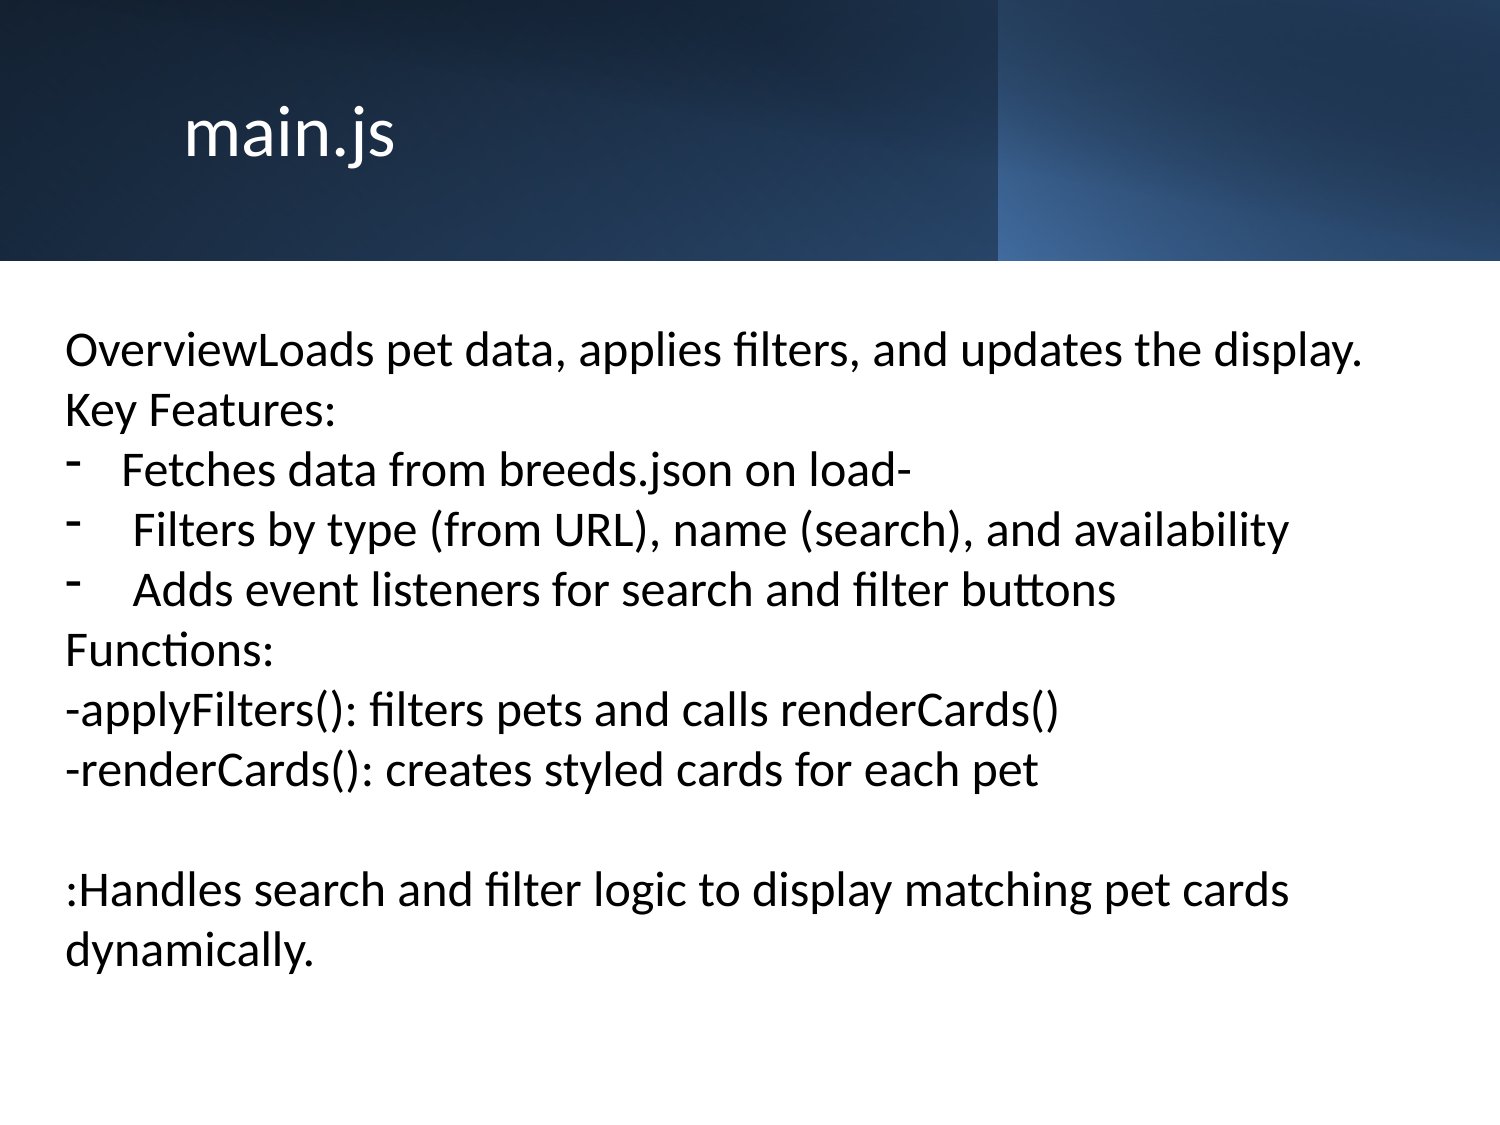

# main.js
OverviewLoads pet data, applies filters, and updates the display.
Key Features:
Fetches data from breeds.json on load-
 Filters by type (from URL), name (search), and availability
 Adds event listeners for search and filter buttons
Functions:
-applyFilters(): filters pets and calls renderCards()
-renderCards(): creates styled cards for each pet

:Handles search and filter logic to display matching pet cards dynamically.